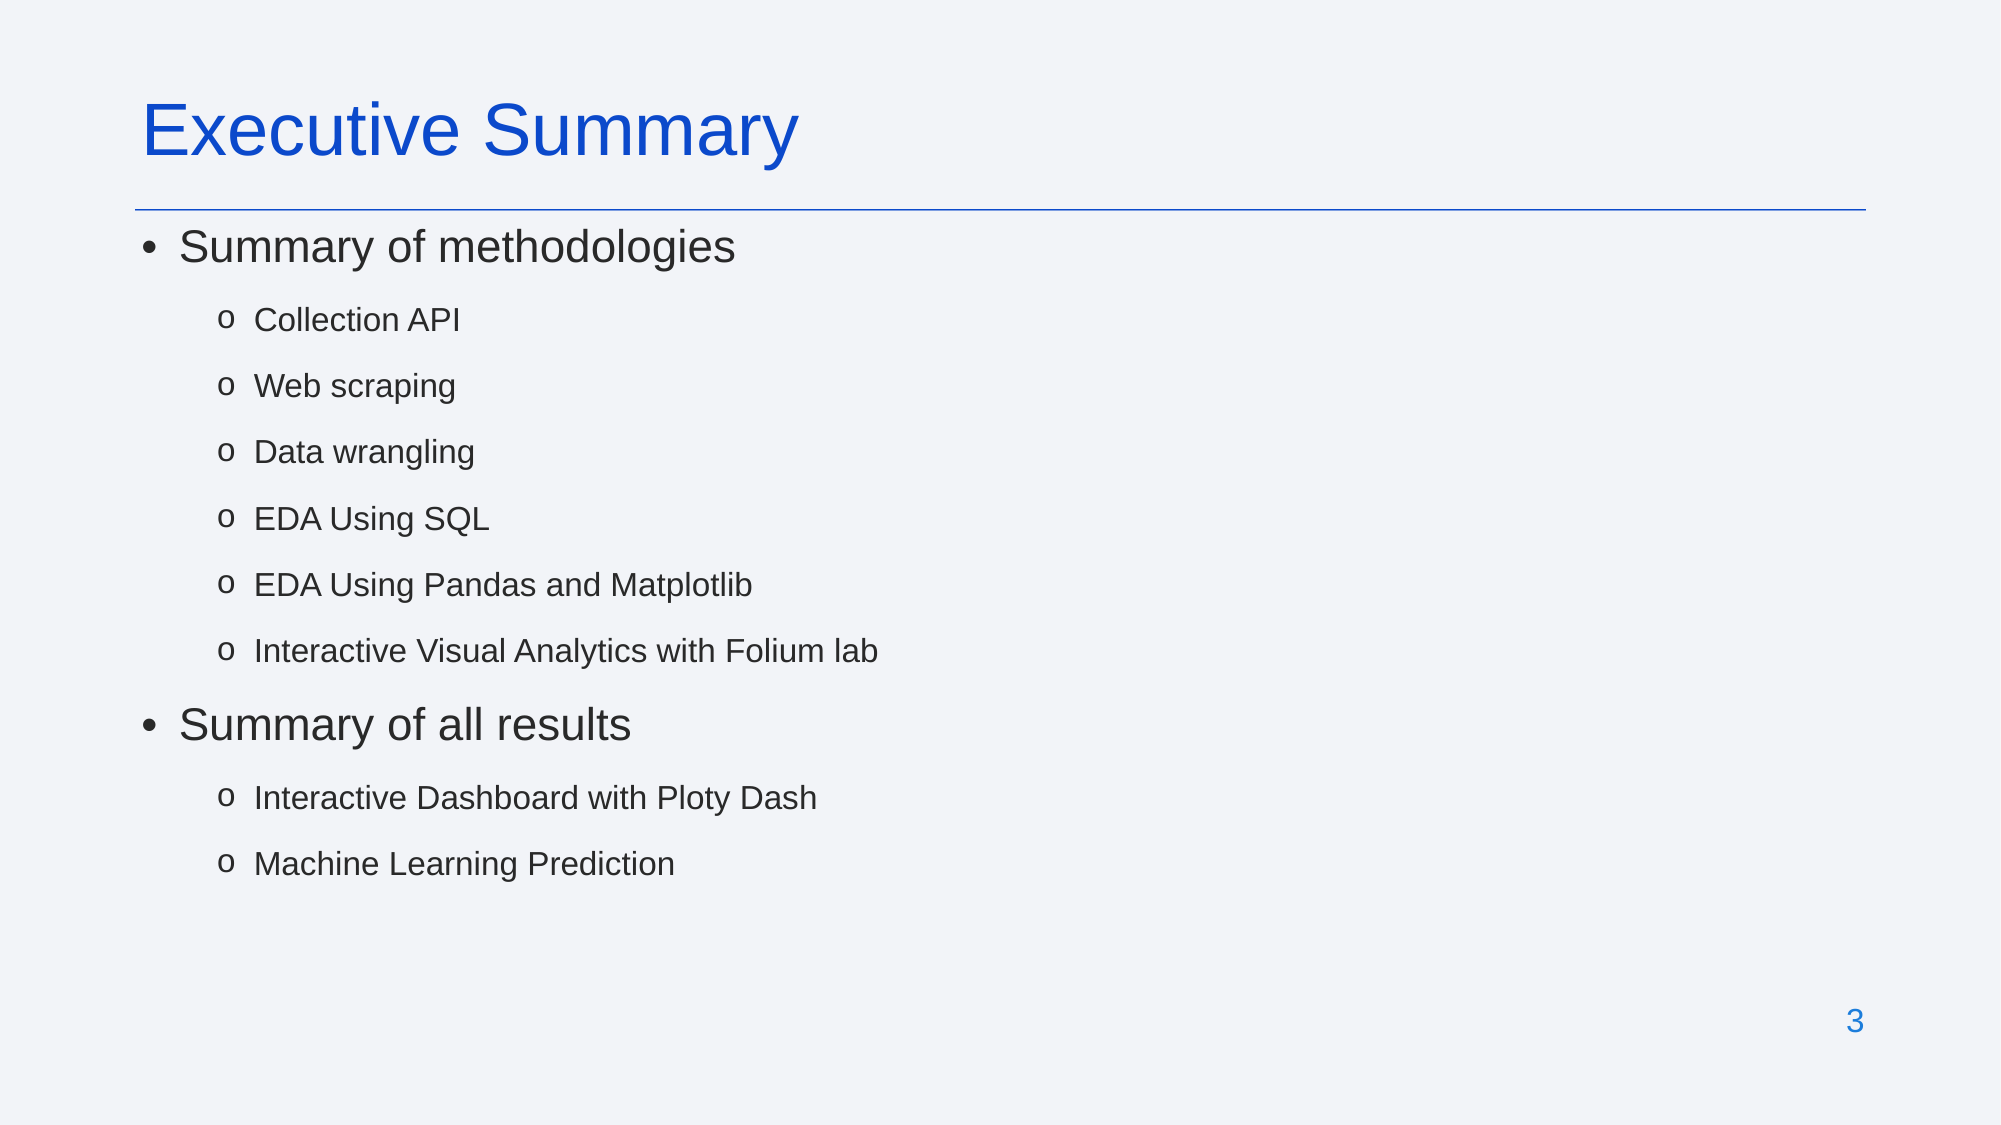

Executive Summary
Summary of methodologies
Collection API
Web scraping
Data wrangling
EDA Using SQL
EDA Using Pandas and Matplotlib
Interactive Visual Analytics with Folium lab
Summary of all results
Interactive Dashboard with Ploty Dash
Machine Learning Prediction

3